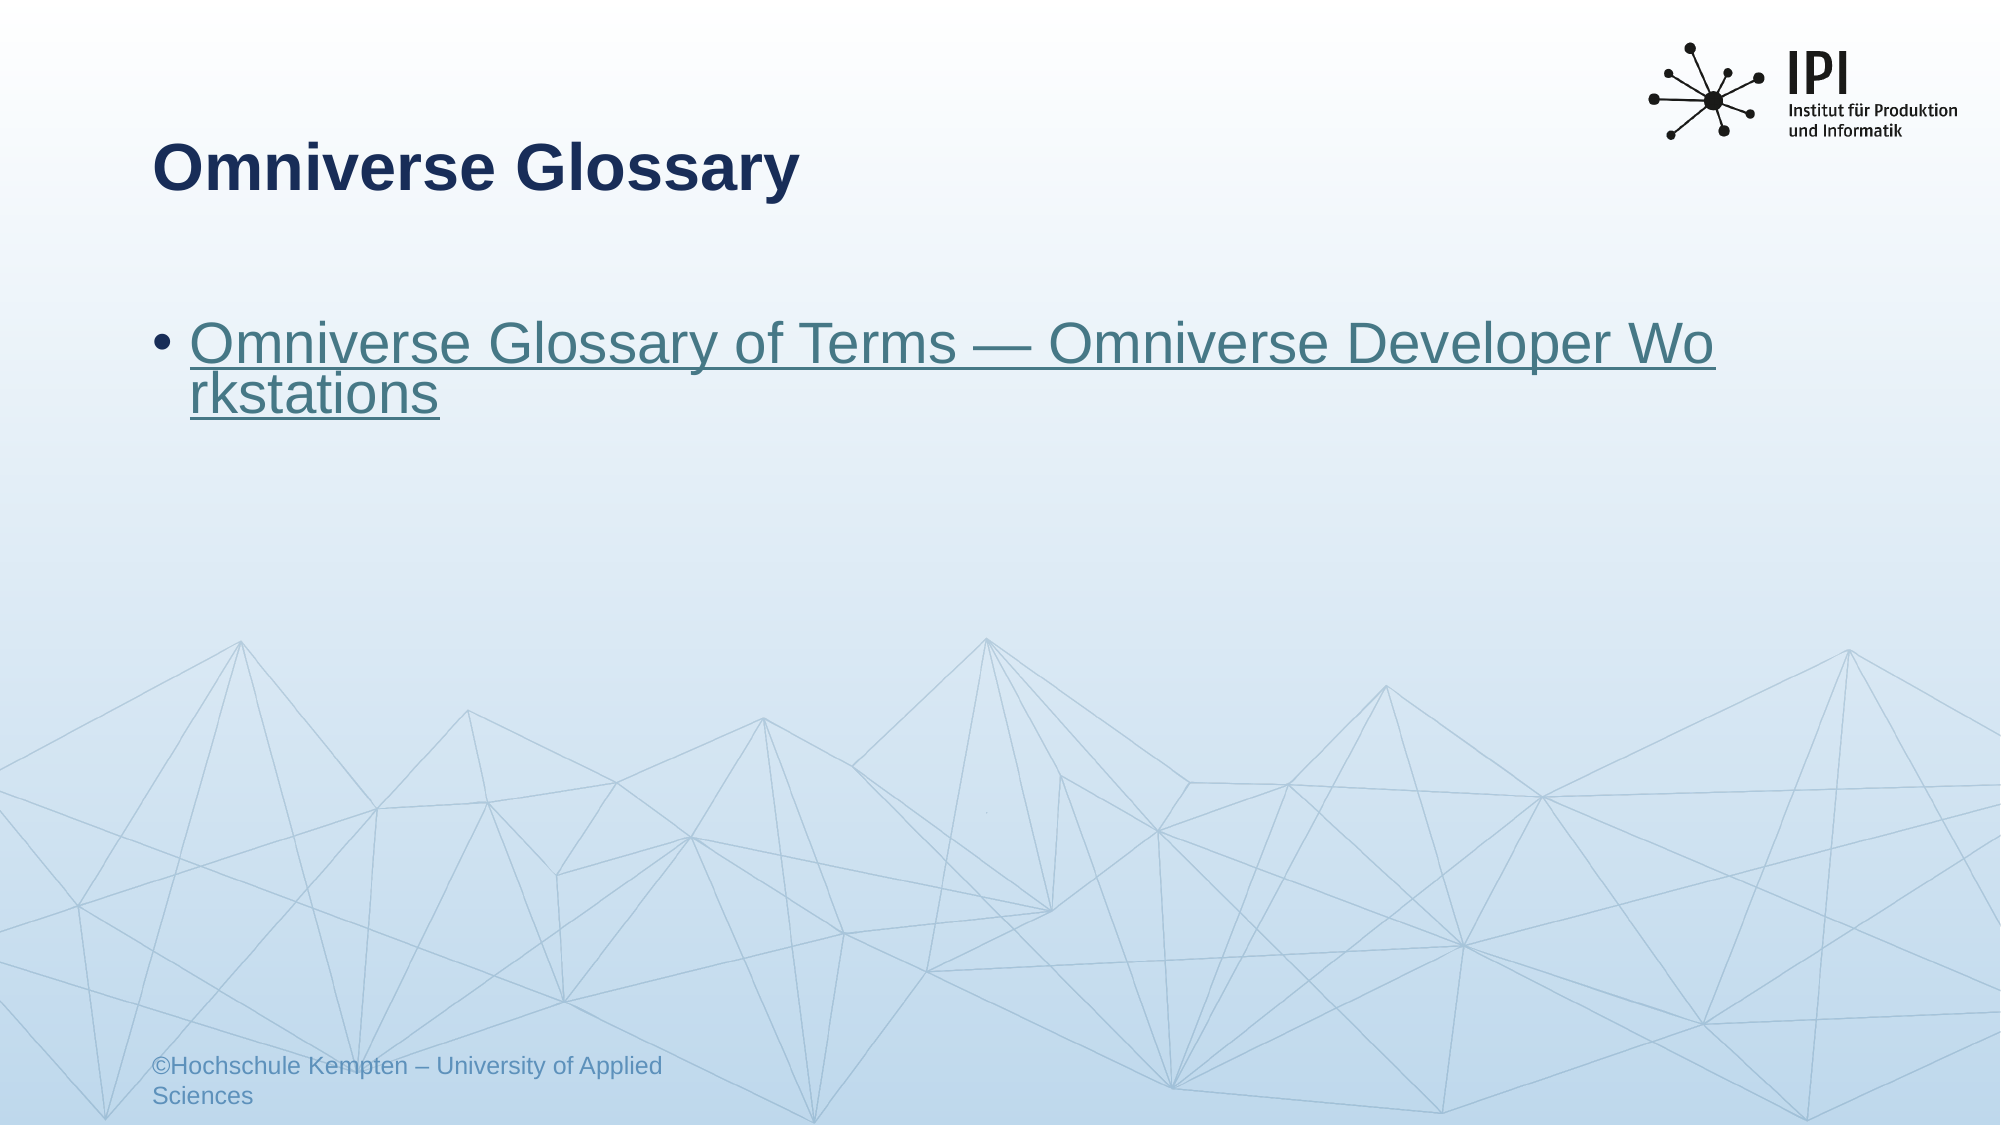

# Omniverse Glossary
Omniverse Glossary of Terms — Omniverse Developer Workstations